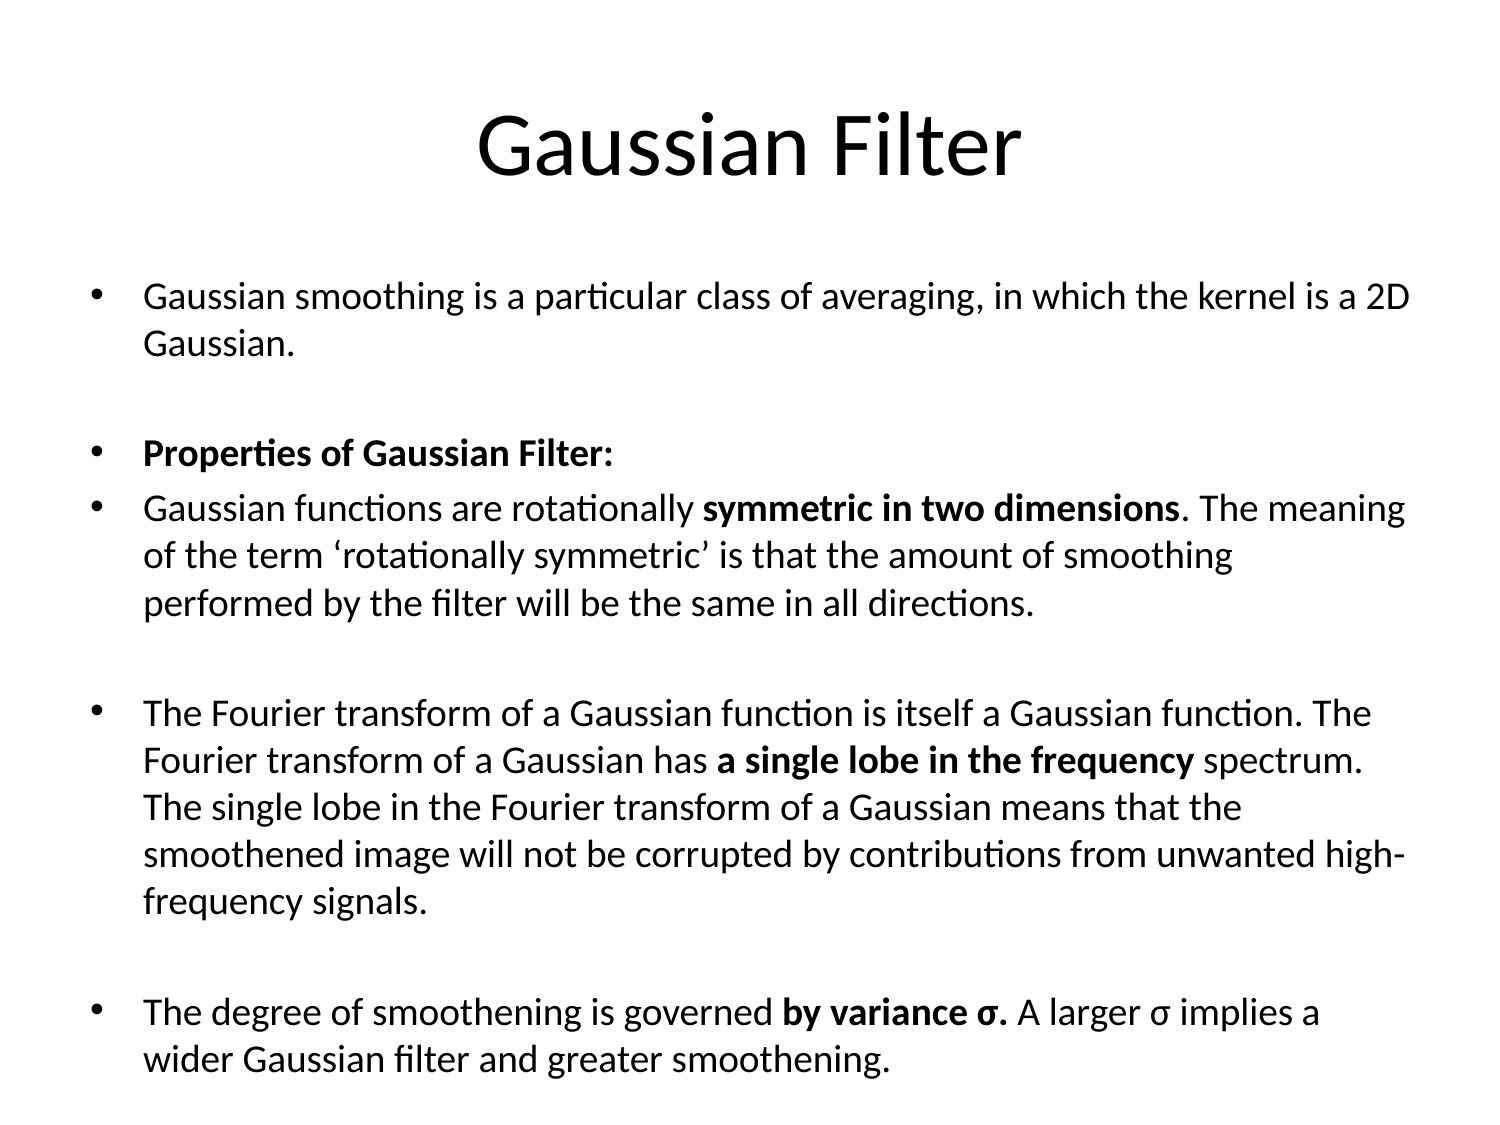

# Gaussian Filter
Gaussian smoothing is a particular class of averaging, in which the kernel is a 2D Gaussian.

Properties of Gaussian Filter:
Gaussian functions are rotationally symmetric in two dimensions. The meaning of the term ‘rotationally symmetric’ is that the amount of smoothing performed by the filter will be the same in all directions.

The Fourier transform of a Gaussian function is itself a Gaussian function. The Fourier transform of a Gaussian has a single lobe in the frequency spectrum. The single lobe in the Fourier transform of a Gaussian means that the smoothened image will not be corrupted by contributions from unwanted high-frequency signals.

The degree of smoothening is governed by variance σ. A larger σ implies a wider Gaussian filter and greater smoothening.